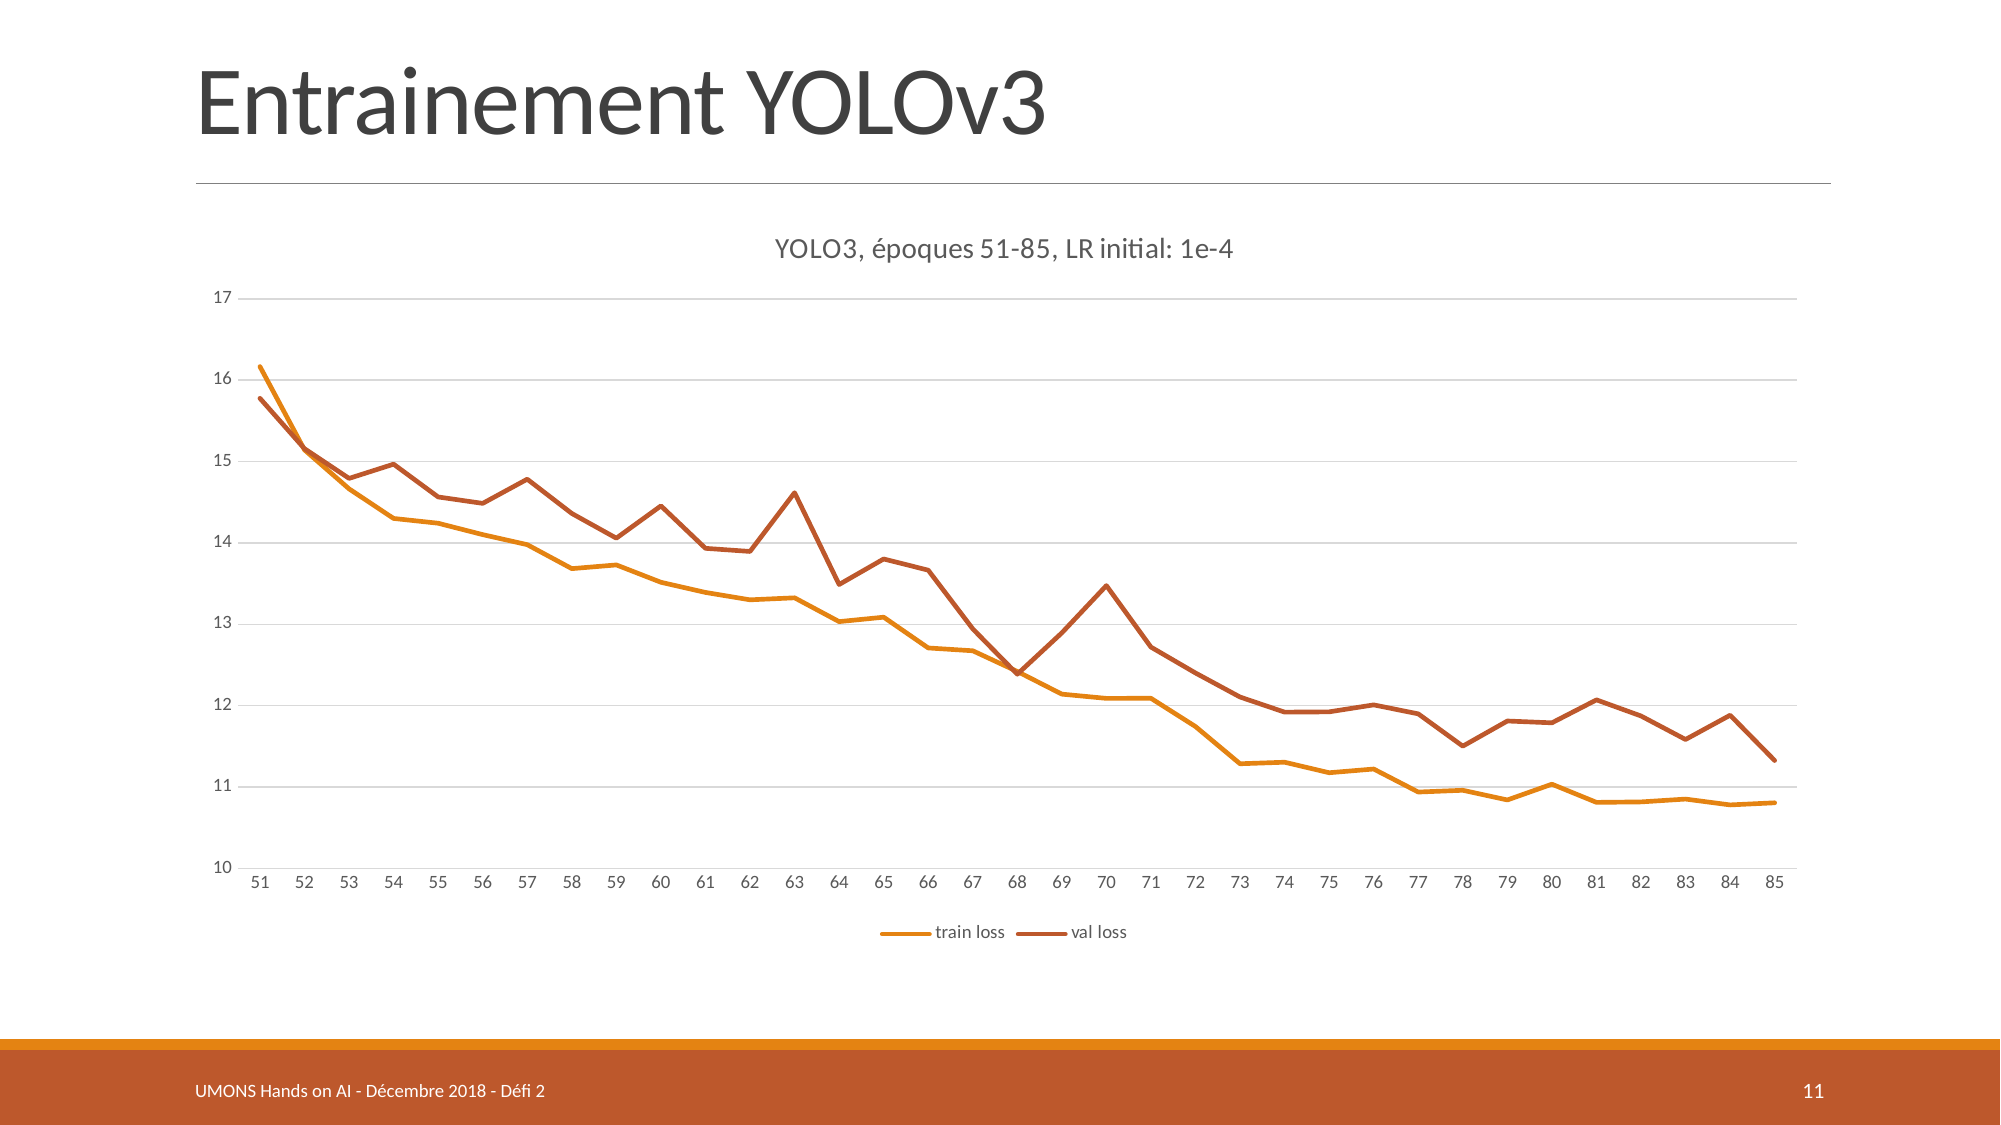

# Entrainement YOLOv3

### Chart: YOLO3, époques 51-85, LR initial: 1e-4

| Category | train loss | val loss |
|---|---|---|
| 51 | 16.1676 | 15.7782 |
| 52 | 15.1445 | 15.1584 |
| 53 | 14.6651 | 14.7938 |
| 54 | 14.3013 | 14.9684 |
| 55 | 14.2427 | 14.5654 |
| 56 | 14.1022 | 14.4862 |
| 57 | 13.9788 | 14.784 |
| 58 | 13.6845 | 14.3621 |
| 59 | 13.7303 | 14.059 |
| 60 | 13.5158 | 14.4563 |
| 61 | 13.3912 | 13.9343 |
| 62 | 13.3005 | 13.8958 |
| 63 | 13.3254 | 14.6179 |
| 64 | 13.0322 | 13.4883 |
| 65 | 13.0867 | 13.8037 |
| 66 | 12.7084 | 13.6658 |
| 67 | 12.6738 | 12.9422 |
| 68 | 12.4196 | 12.3856 |
| 69 | 12.1409 | 12.8942 |
| 70 | 12.0886 | 13.4755 |
| 71 | 12.0904 | 12.7199 |
| 72 | 11.7422 | 12.4013 |
| 73 | 11.2849 | 12.1053 |
| 74 | 11.3044 | 11.9199 |
| 75 | 11.1747 | 11.9232 |
| 76 | 11.2207 | 12.0088 |
| 77 | 10.9377 | 11.8984 |
| 78 | 10.9596 | 11.5018 |
| 79 | 10.8404 | 11.8109 |
| 80 | 11.0339 | 11.7881 |
| 81 | 10.8106 | 12.0705 |
| 82 | 10.8161 | 11.8724 |
| 83 | 10.8509 | 11.5834 |
| 84 | 10.7793 | 11.8817 |
| 85 | 10.8054 | 11.3253 |
UMONS Hands on AI - Décembre 2018 - Défi 2
11